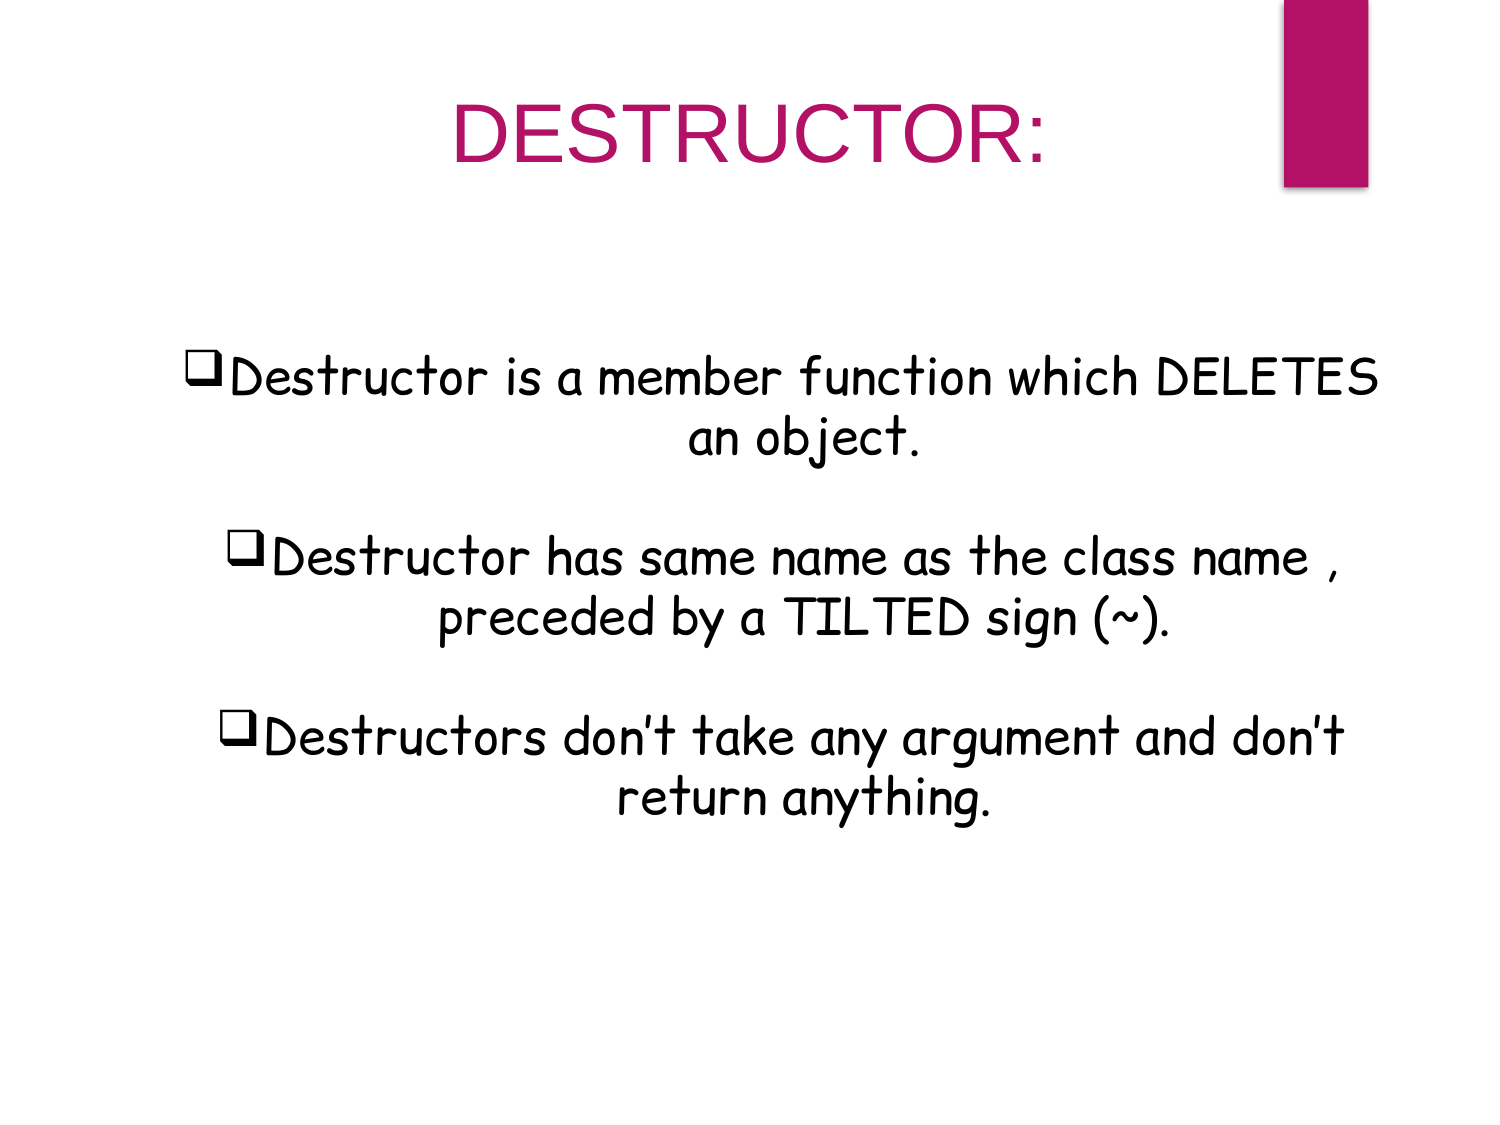

DESTRUCTOR:
Destructor is a member function which DELETES an object.

Destructor has same name as the class name , preceded by a TILTED sign (~).

Destructors don’t take any argument and don’t return anything.